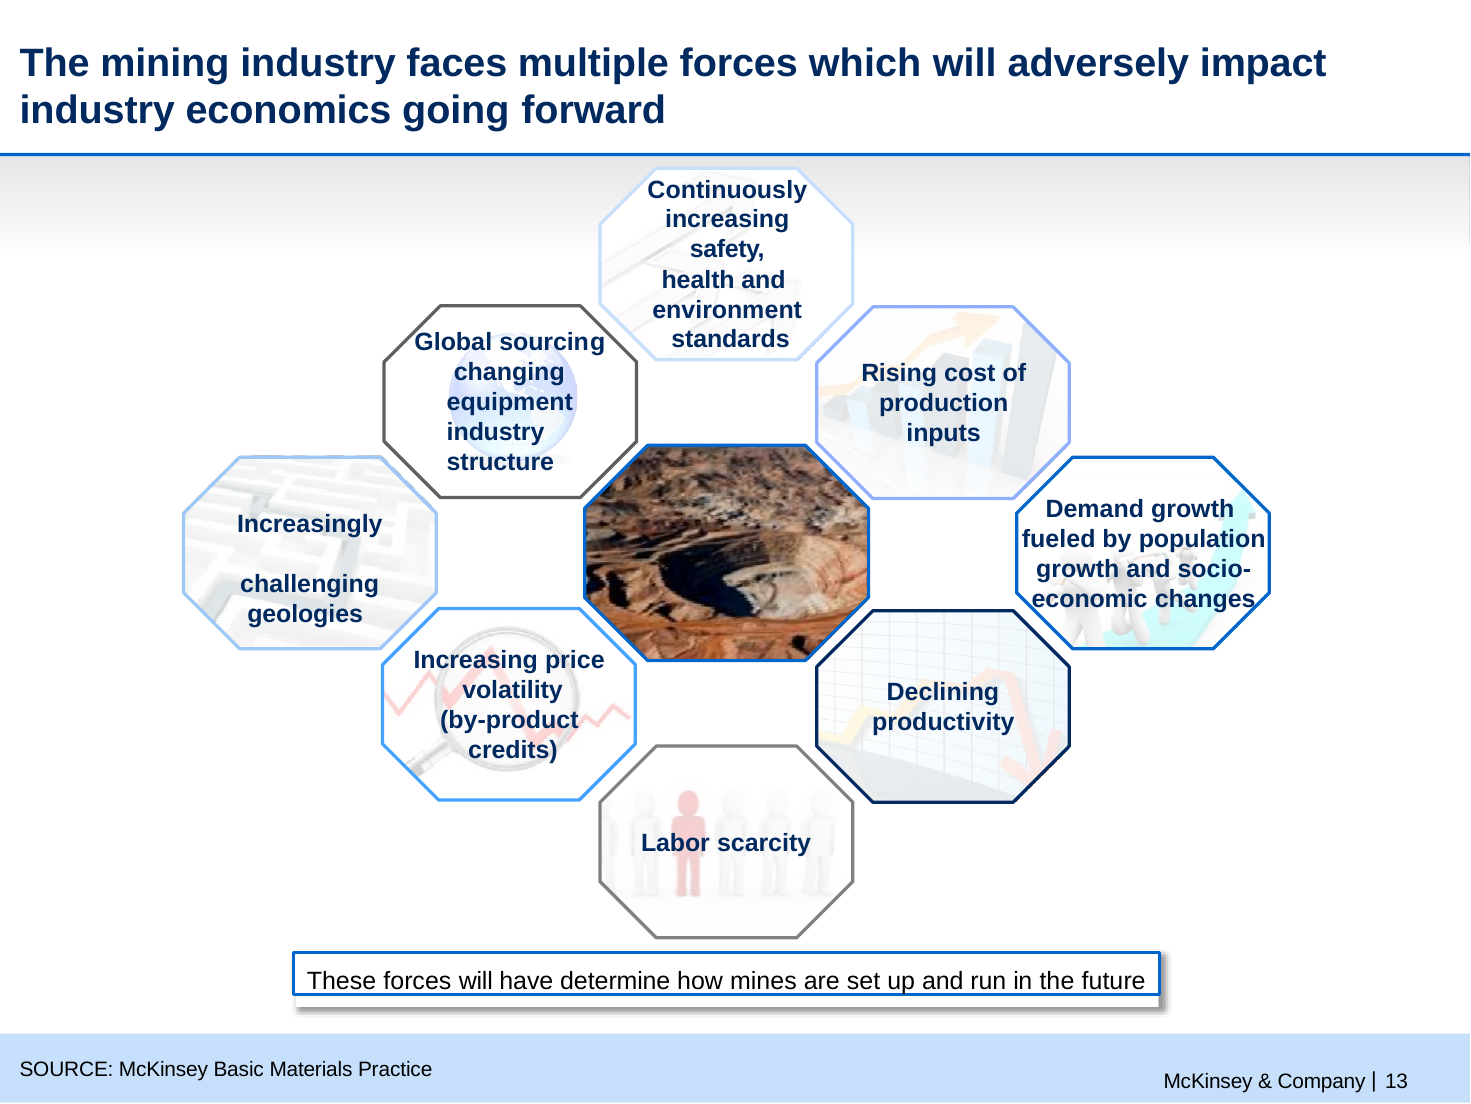

# The mining industry faces multiple forces which will adversely impact  industry economics going forward

Continuously  increasing  safety,
health and  environment  standards

Global sourcin  changing  equipment  industry  structure
g
Rising cost of  production  inputs

Demand growth  fueled by population  growth and socio-  economic changes
Increasingly  challenging  geologies

Increasing price  volatility
(by-product  credits)
Declining  productivity

Labor scarcity

These forces will have determine how mines are set up and run in the future
McKinsey & Company | 13
SOURCE: McKinsey Basic Materials Practice